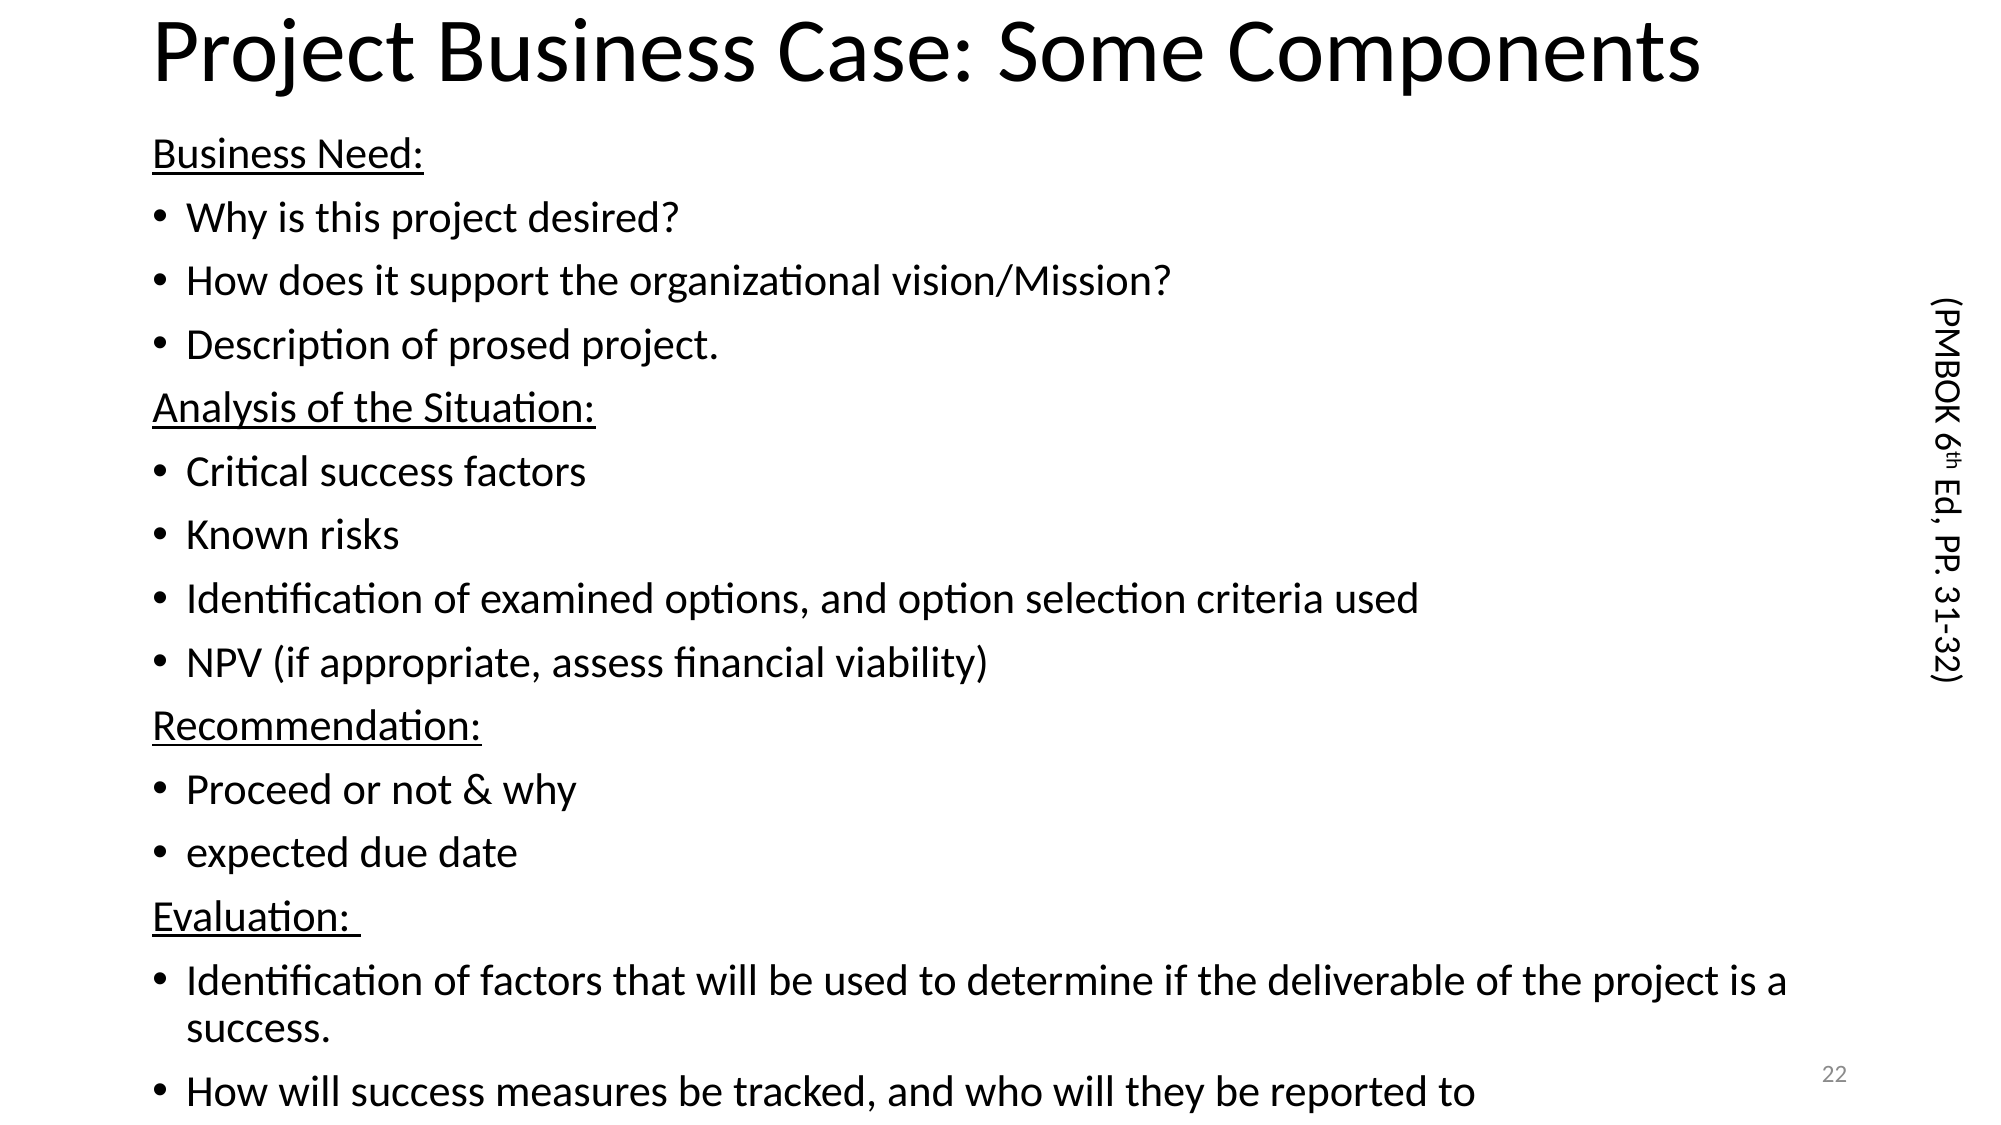

# Project Business Case: Some Components
Business Need:
Why is this project desired?
How does it support the organizational vision/Mission?
Description of prosed project.
Analysis of the Situation:
Critical success factors
Known risks
Identification of examined options, and option selection criteria used
NPV (if appropriate, assess financial viability)
Recommendation:
Proceed or not & why
expected due date
Evaluation:
Identification of factors that will be used to determine if the deliverable of the project is a success.
How will success measures be tracked, and who will they be reported to

(PMBOK 6th Ed, PP. 31-32)
22